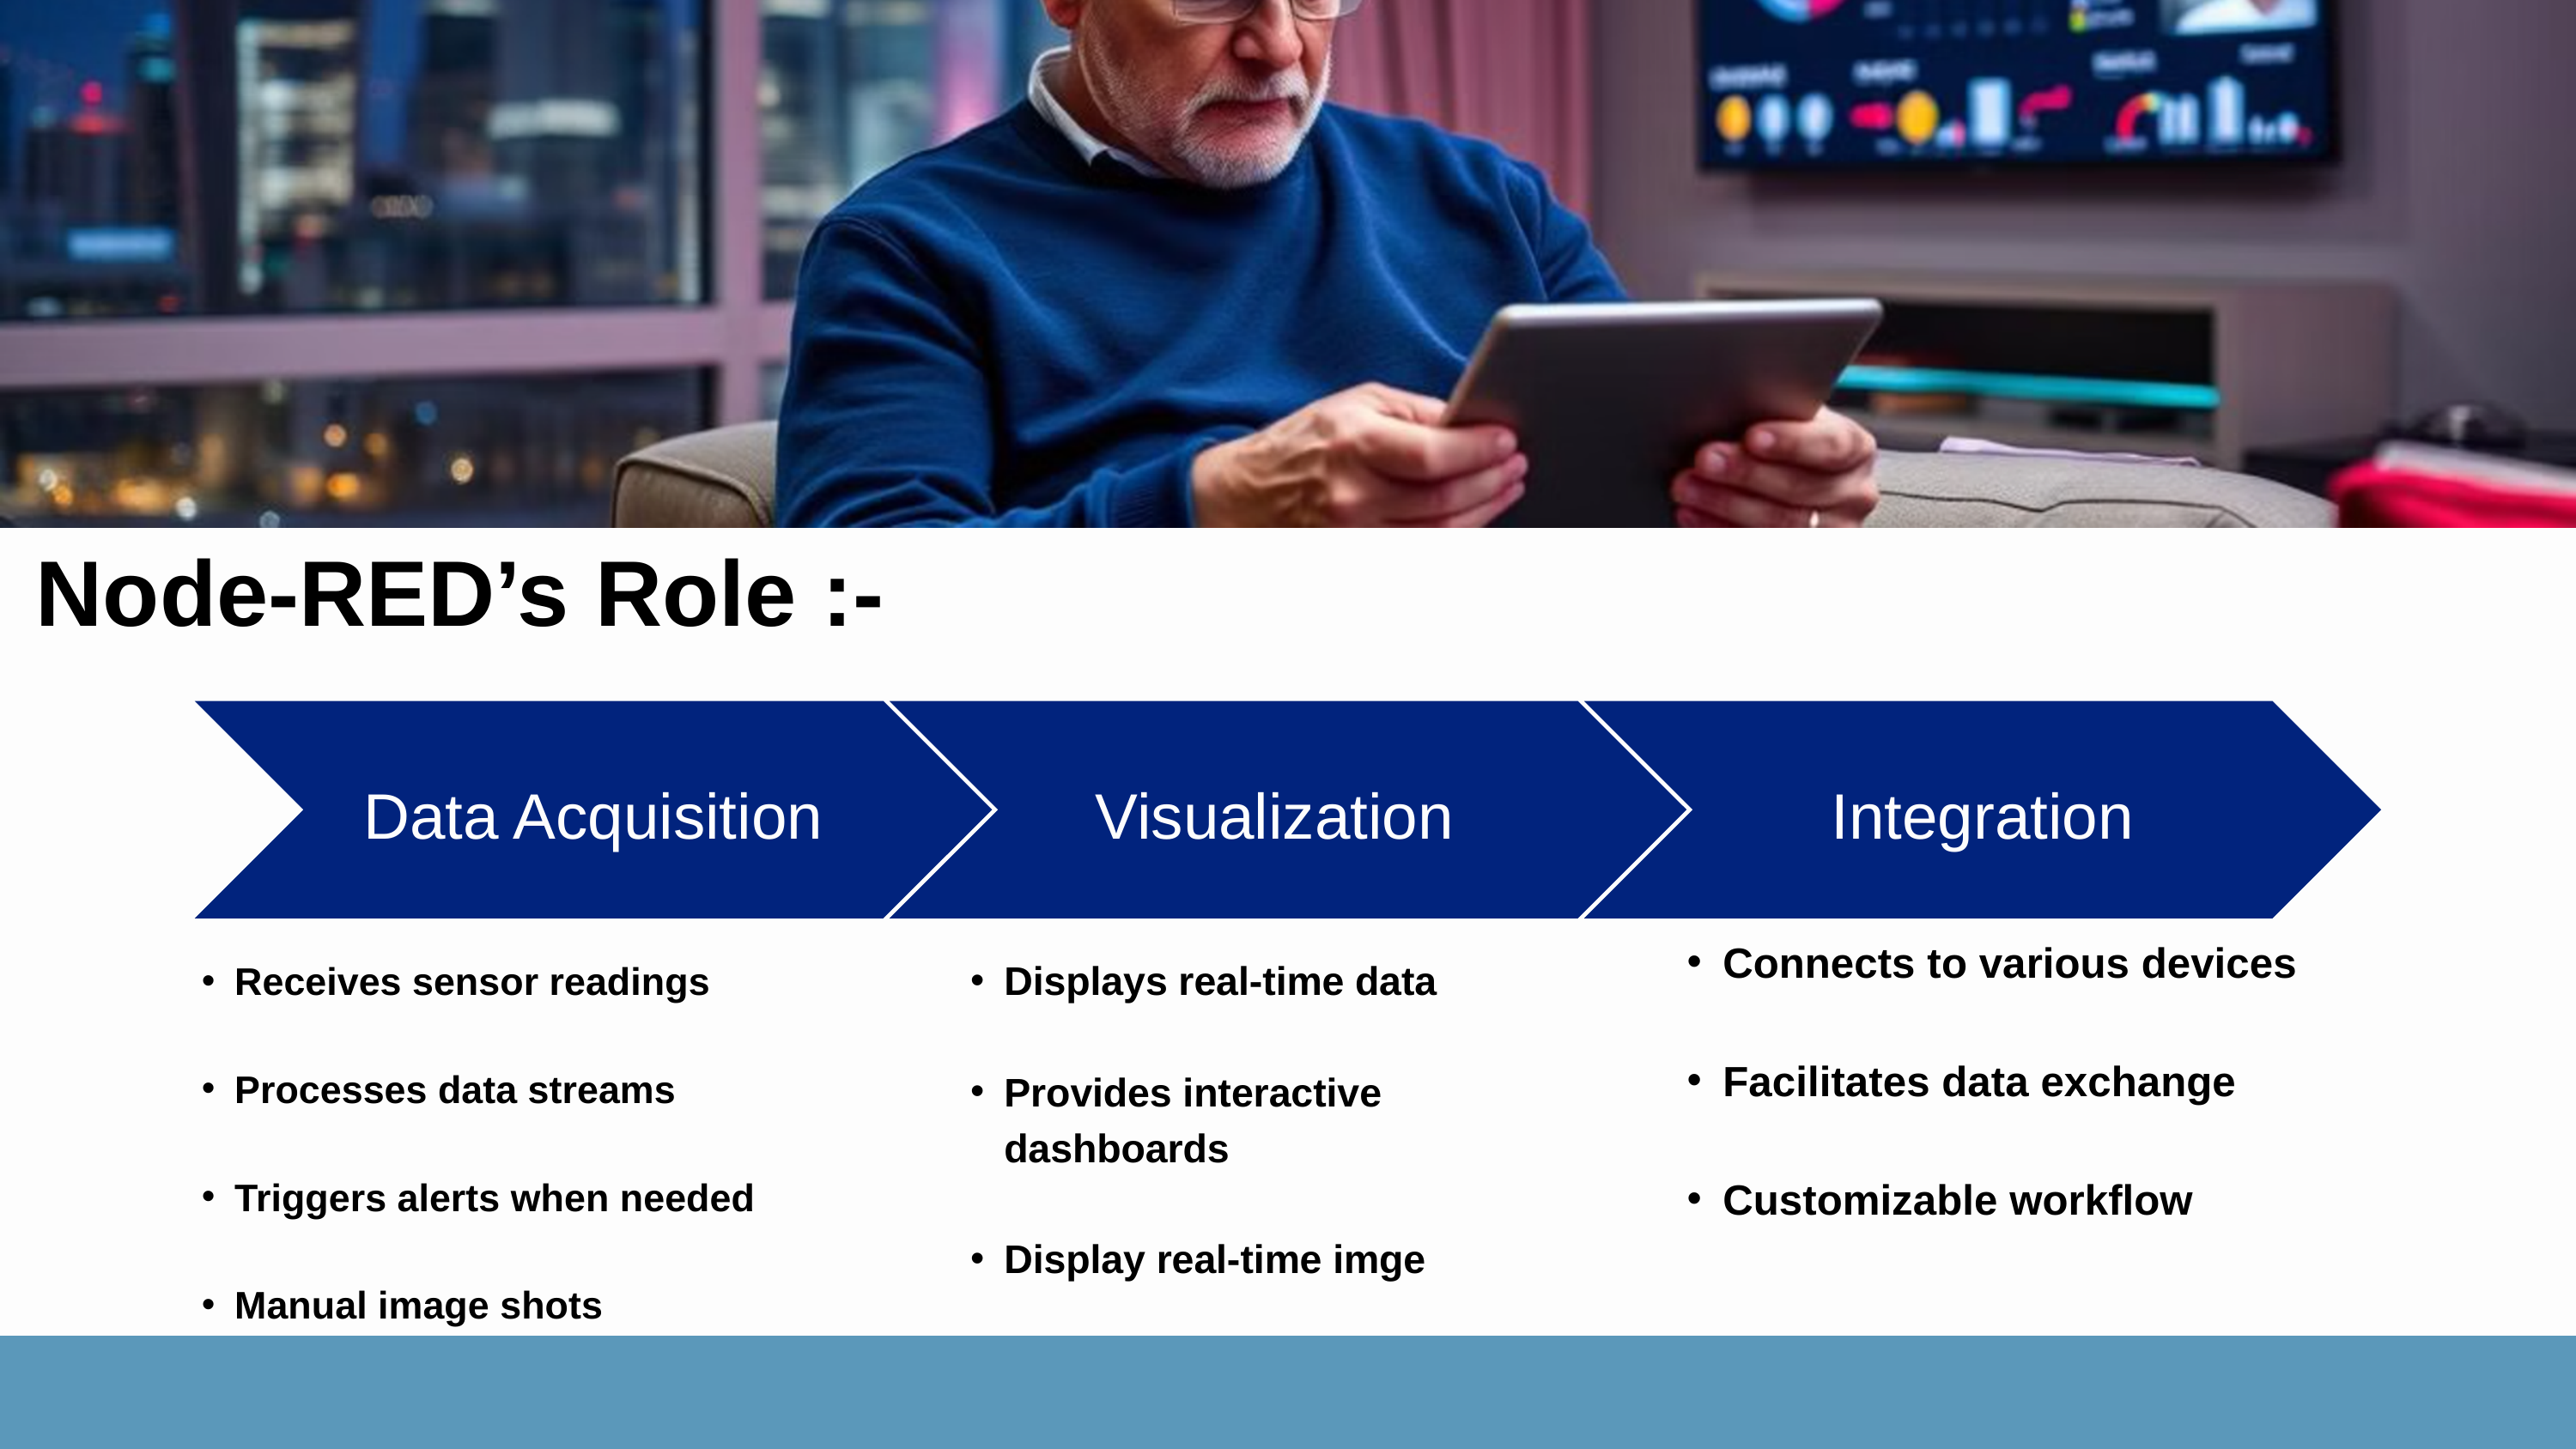

Node-RED’s Role :-

Data Acquisition
Visualization
Integration
Connects to various devices

Facilitates data exchange

Customizable workflow
Displays real-time data

Provides interactive dashboards

Display real-time imge
Receives sensor readings

Processes data streams

Triggers alerts when needed

Manual image shots